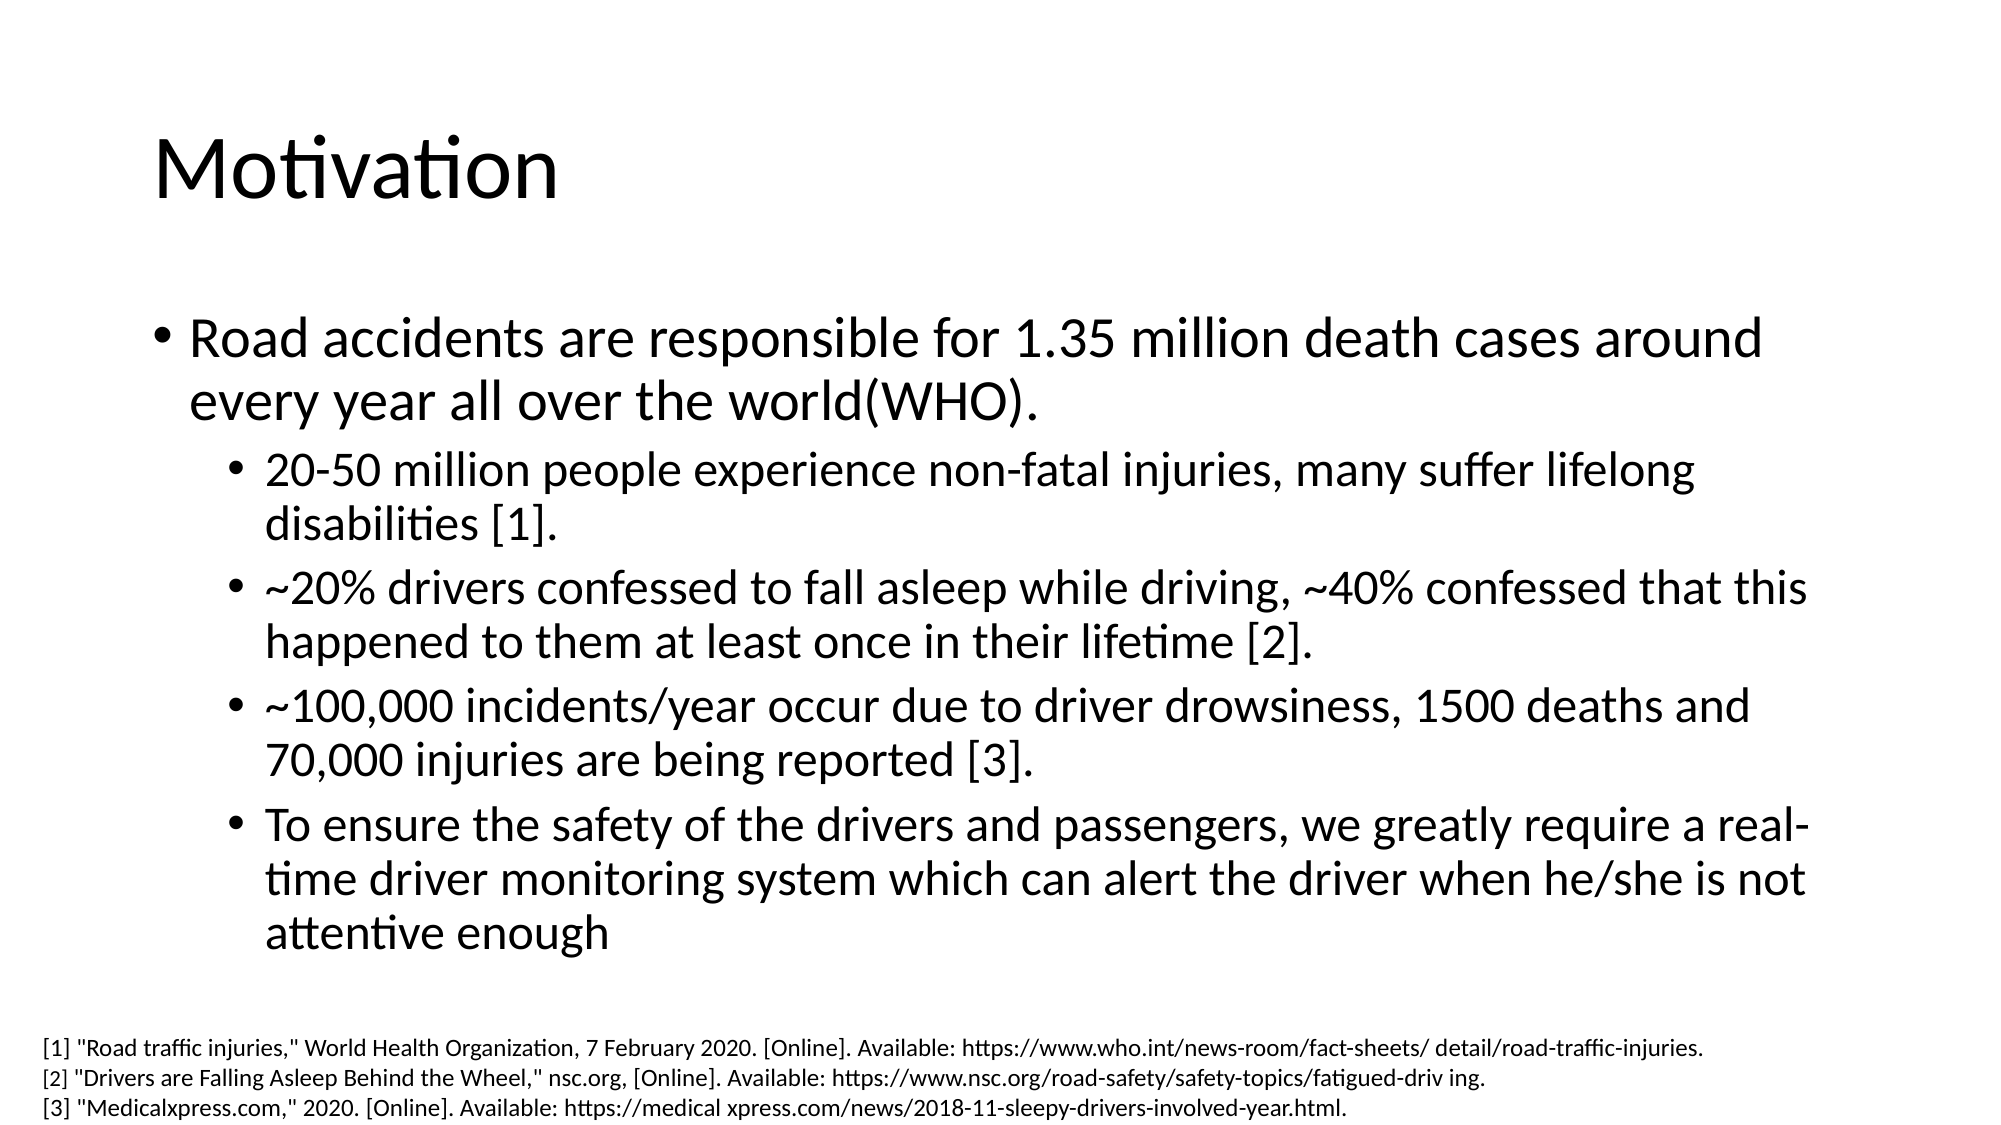

# Motivation
Road accidents are responsible for 1.35 million death cases around every year all over the world(WHO).
20-50 million people experience non-fatal injuries, many suffer lifelong disabilities [1].
~20% drivers confessed to fall asleep while driving, ~40% confessed that this happened to them at least once in their lifetime [2].
~100,000 incidents/year occur due to driver drowsiness, 1500 deaths and 70,000 injuries are being reported [3].
To ensure the safety of the drivers and passengers, we greatly require a real-time driver monitoring system which can alert the driver when he/she is not attentive enough
[1] "Road traffic injuries," World Health Organization, 7 February 2020. [Online]. Available: https://www.who.int/news-room/fact-sheets/ detail/road-traffic-injuries.
[2] "Drivers are Falling Asleep Behind the Wheel," nsc.org, [Online]. Available: https://www.nsc.org/road-safety/safety-topics/fatigued-driv ing.
[3] "Medicalxpress.com," 2020. [Online]. Available: https://medical xpress.com/news/2018-11-sleepy-drivers-involved-year.html.